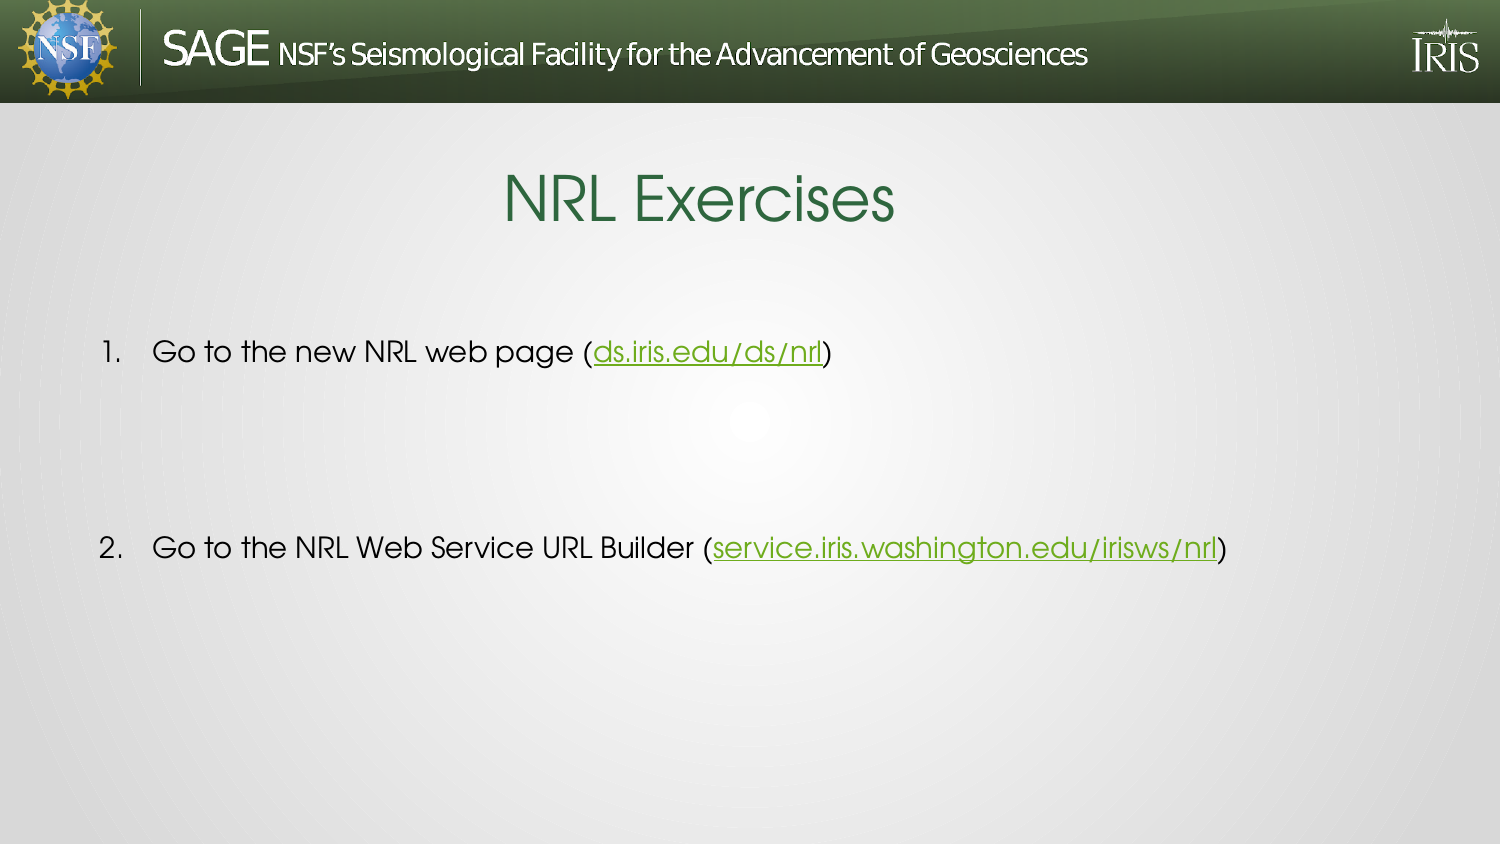

# NRL Exercises

Go to the new NRL web page (ds.iris.edu/ds/nrl)

Go to the NRL Web Service URL Builder (service.iris.washington.edu/irisws/nrl)